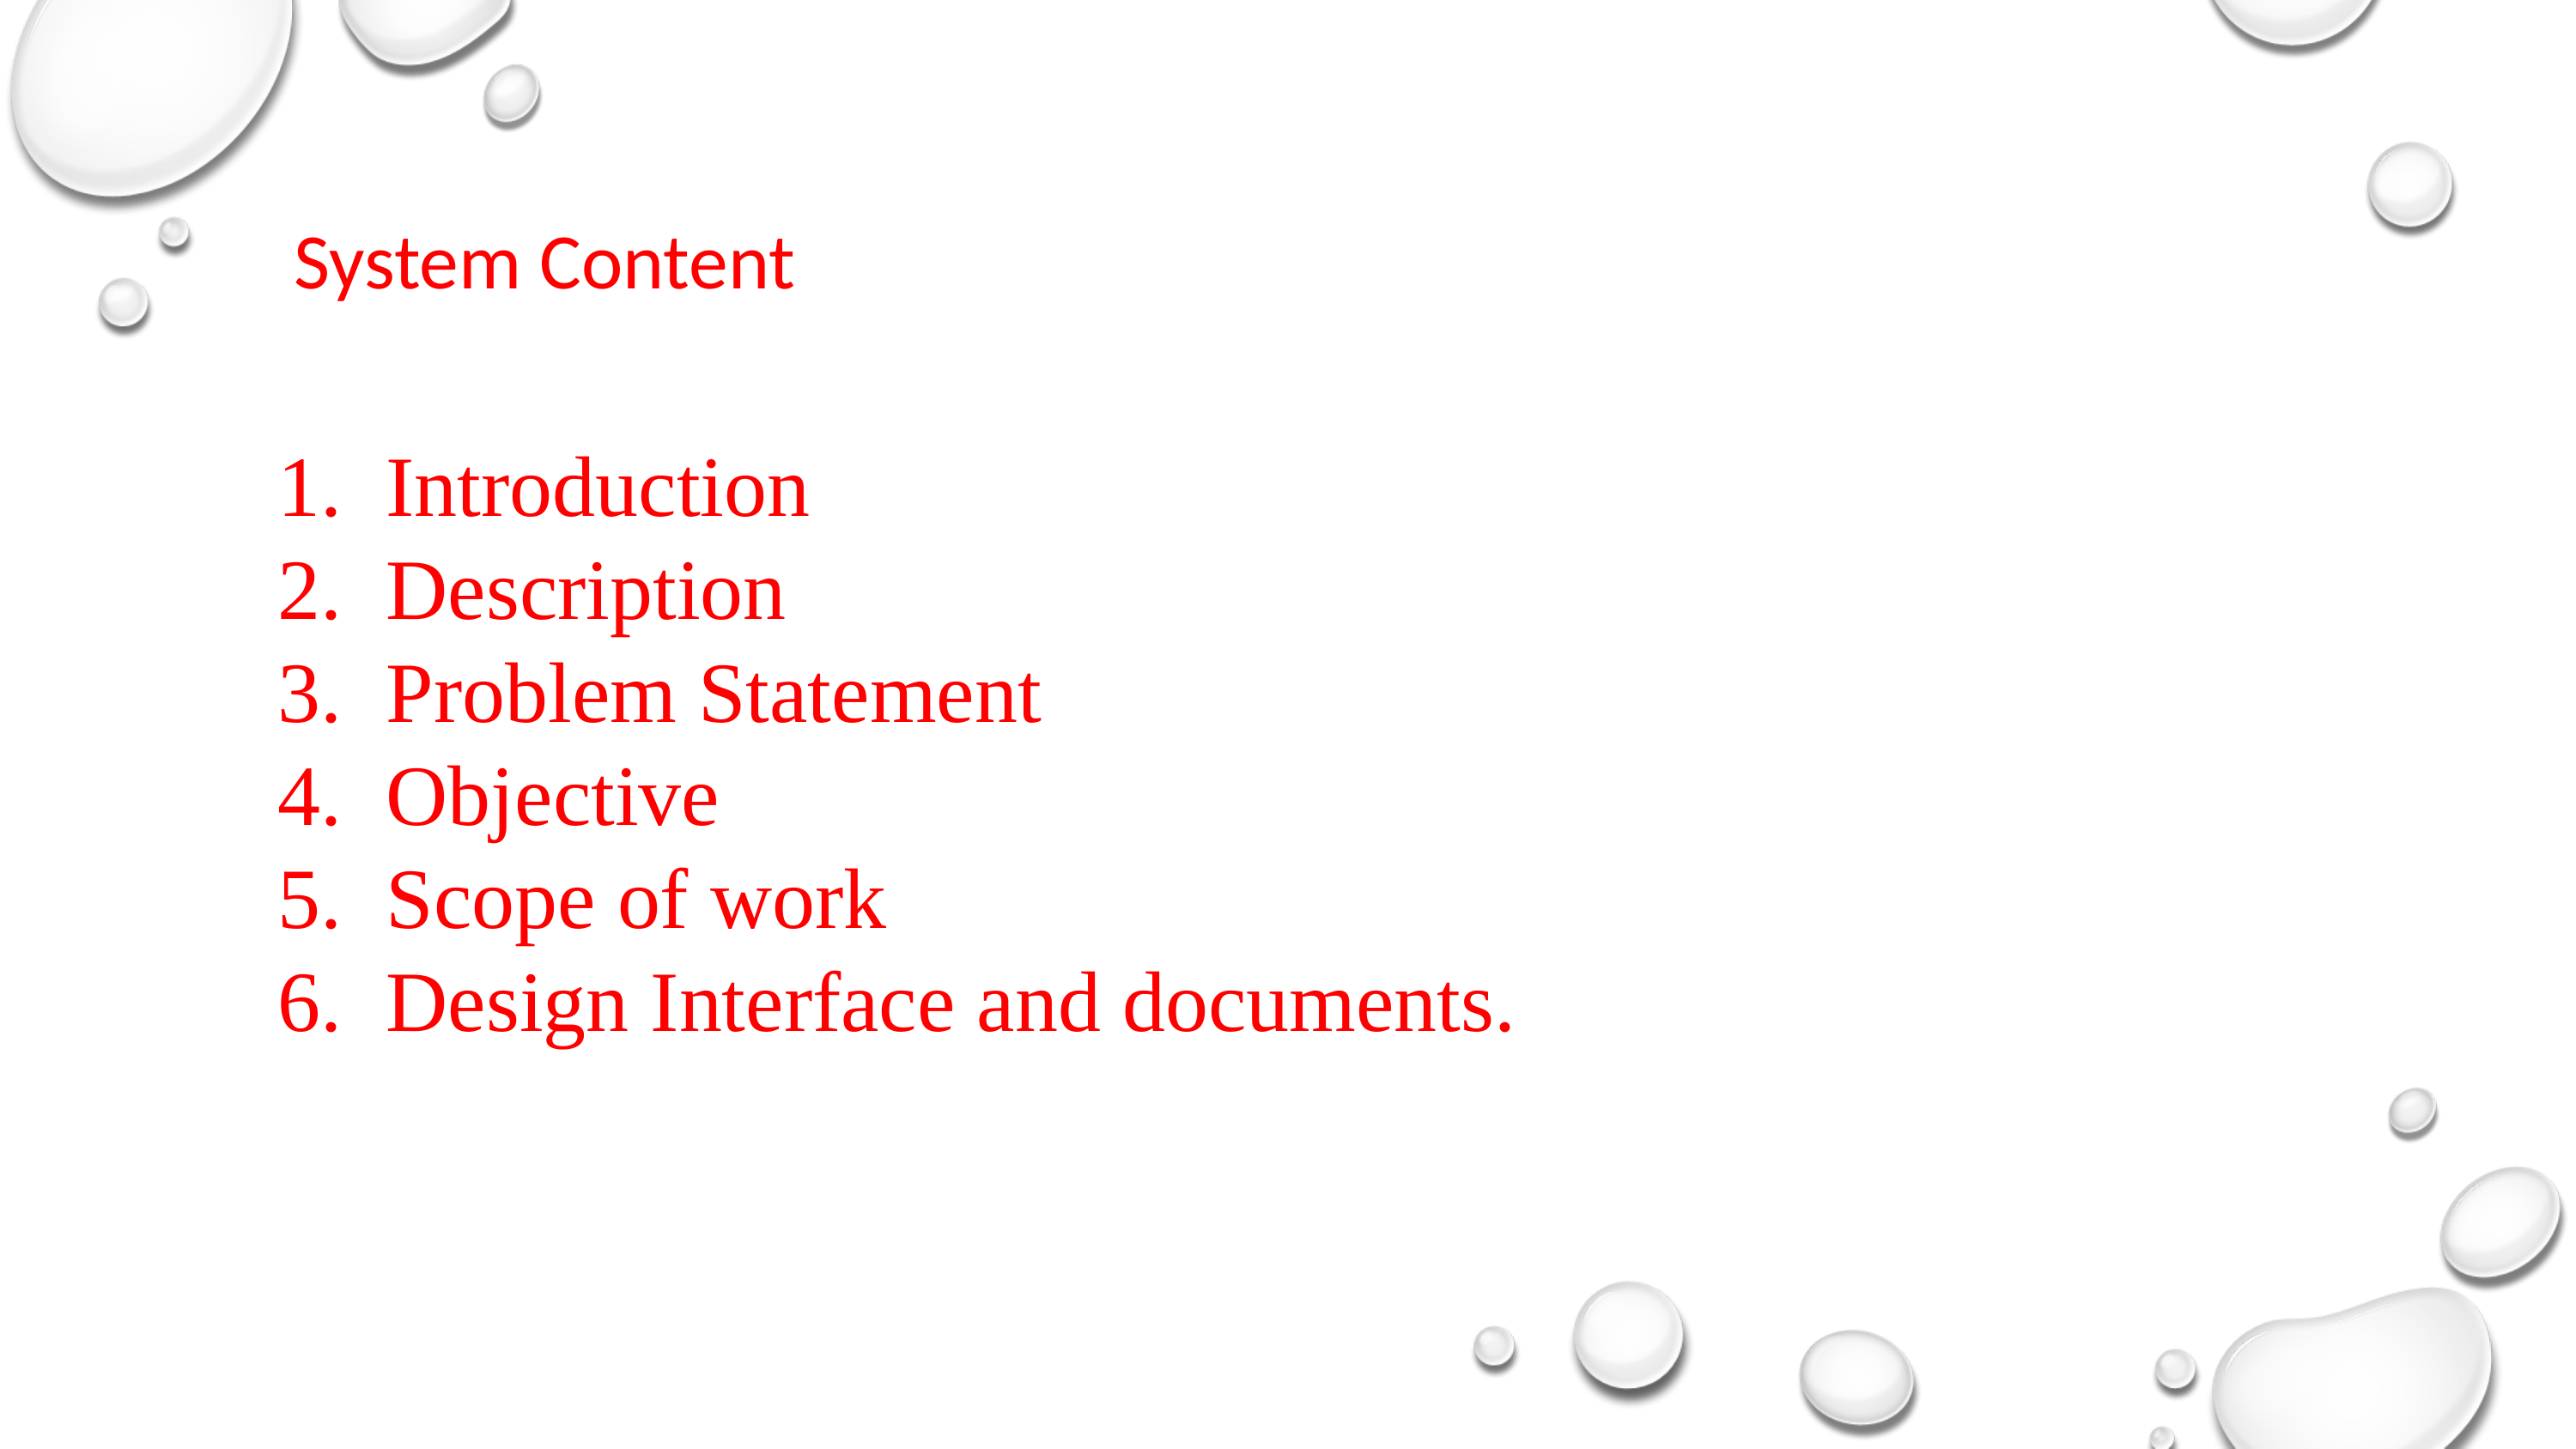

# System Content
Introduction
Description
Problem Statement
Objective
Scope of work
Design Interface and documents.